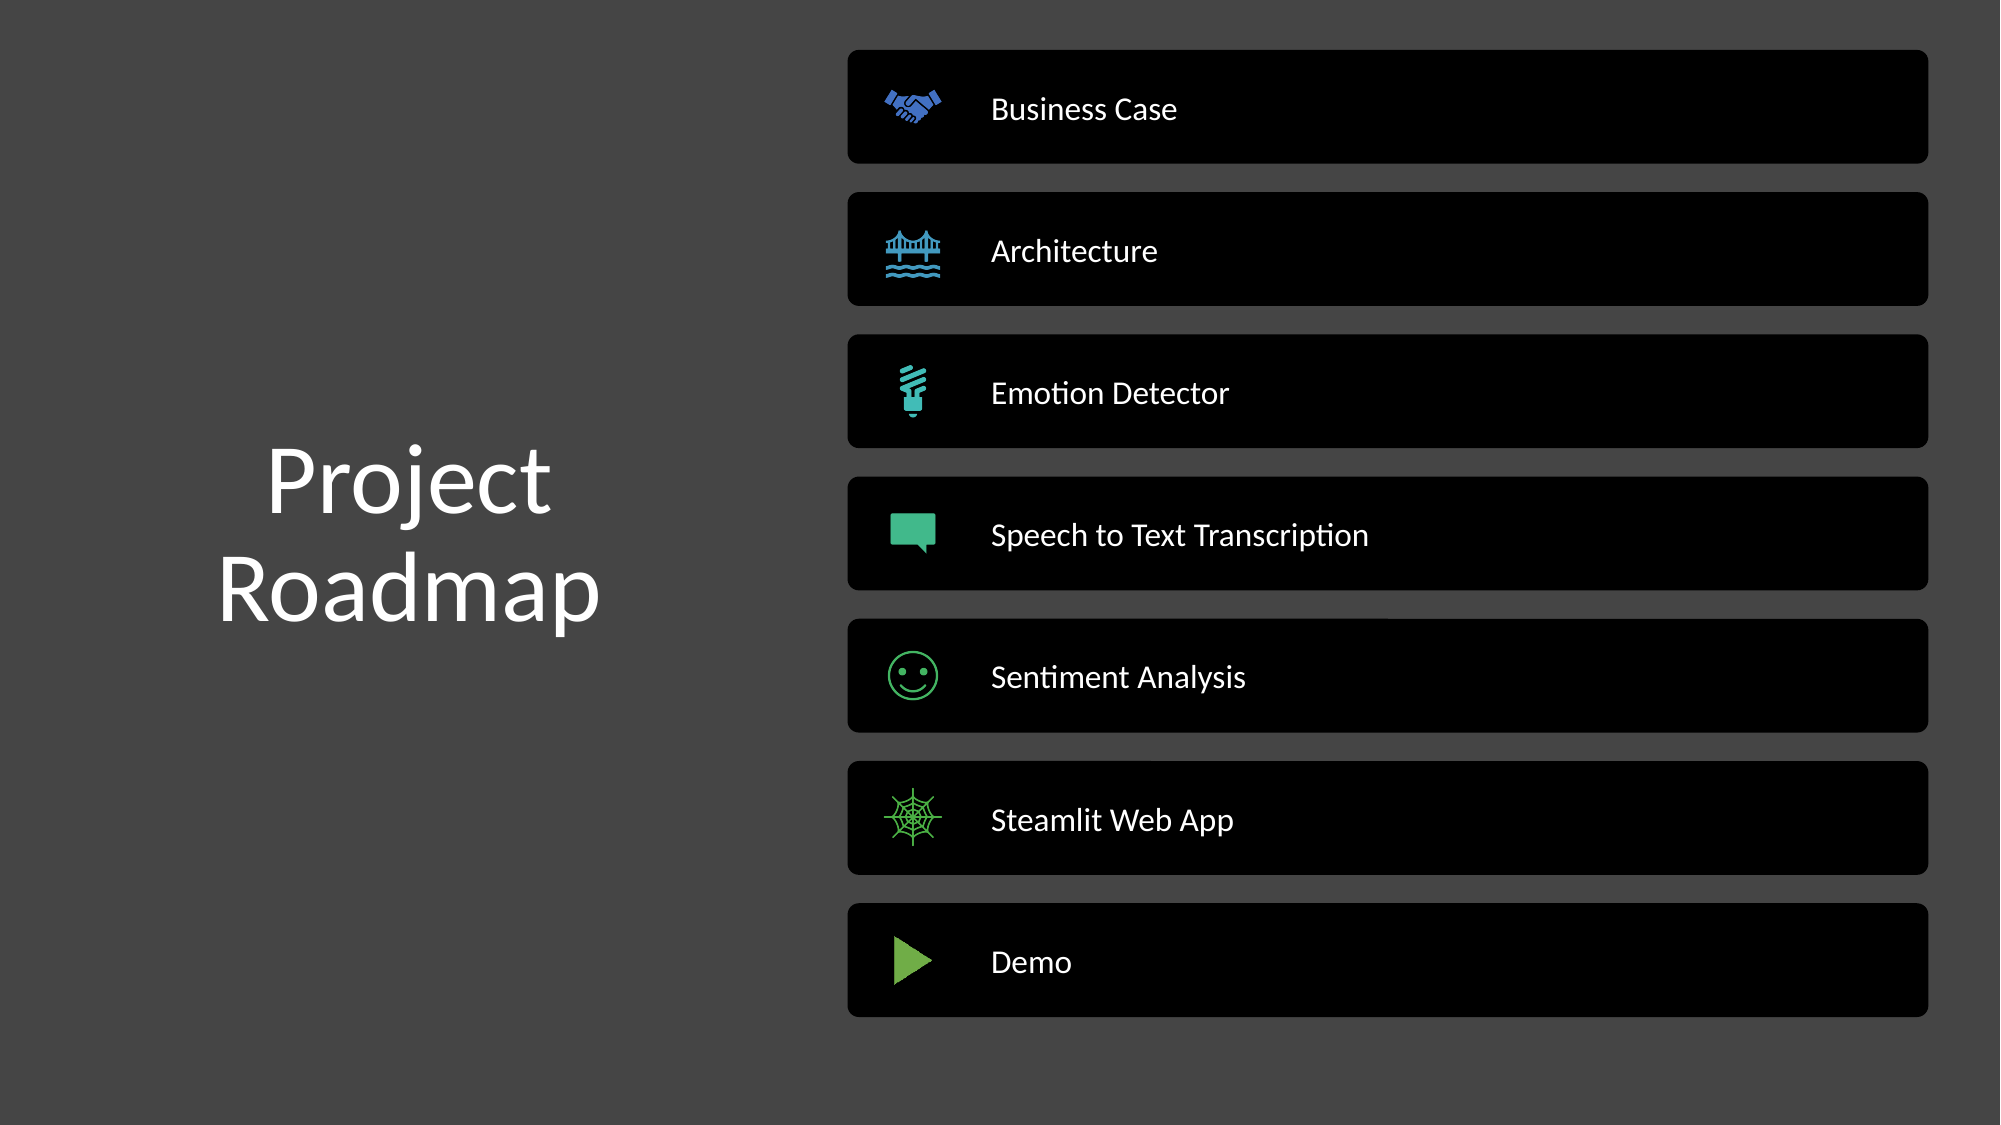

Business Case
Architecture
Emotion Detector
Speech to Text Transcription
Sentiment Analysis
Steamlit Web App
Demo
# Project Roadmap